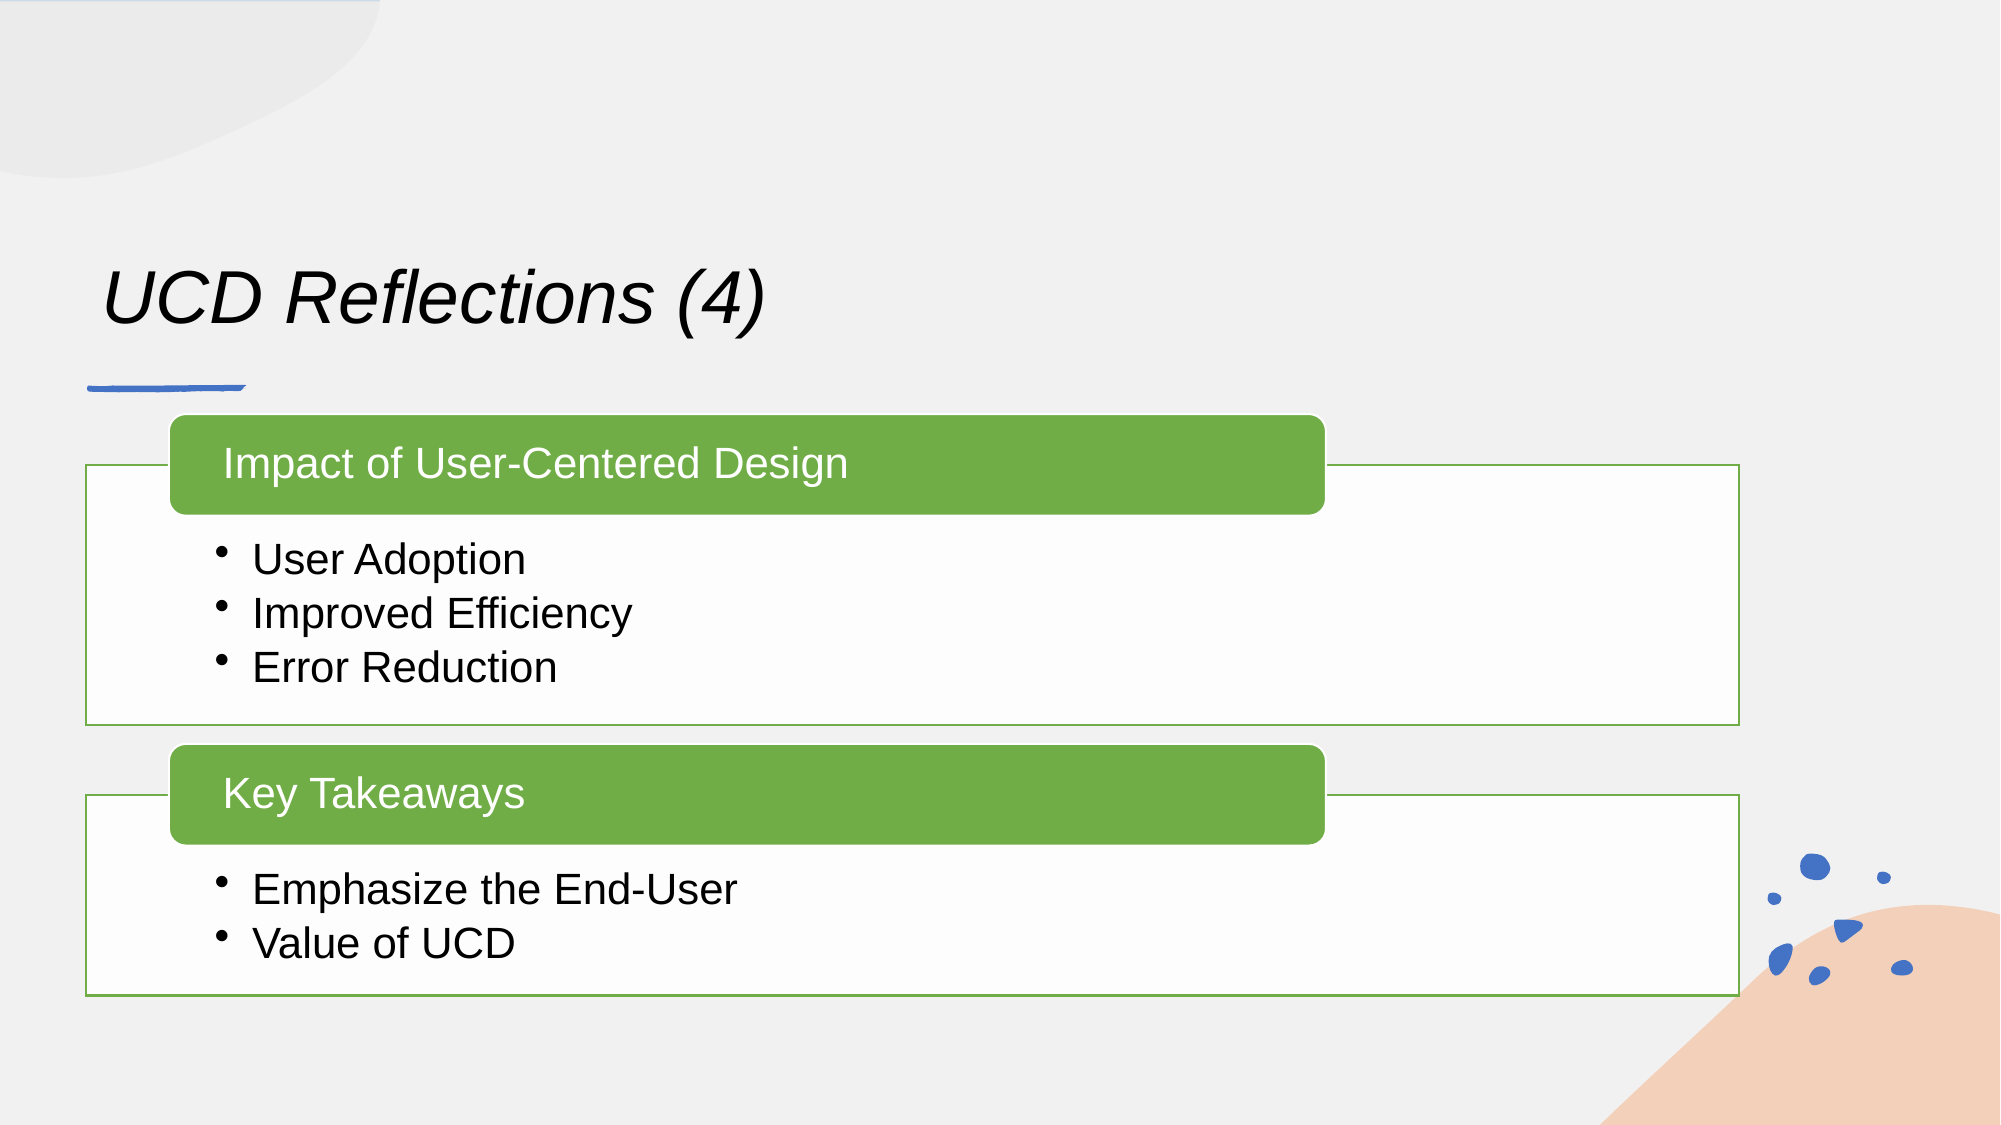

# UCD Reflections (4)

User Adoption
Improved Efficiency
Error Reduction
Impact of User-Centered Design
Emphasize the End-User
Value of UCD
Key Takeaways

36